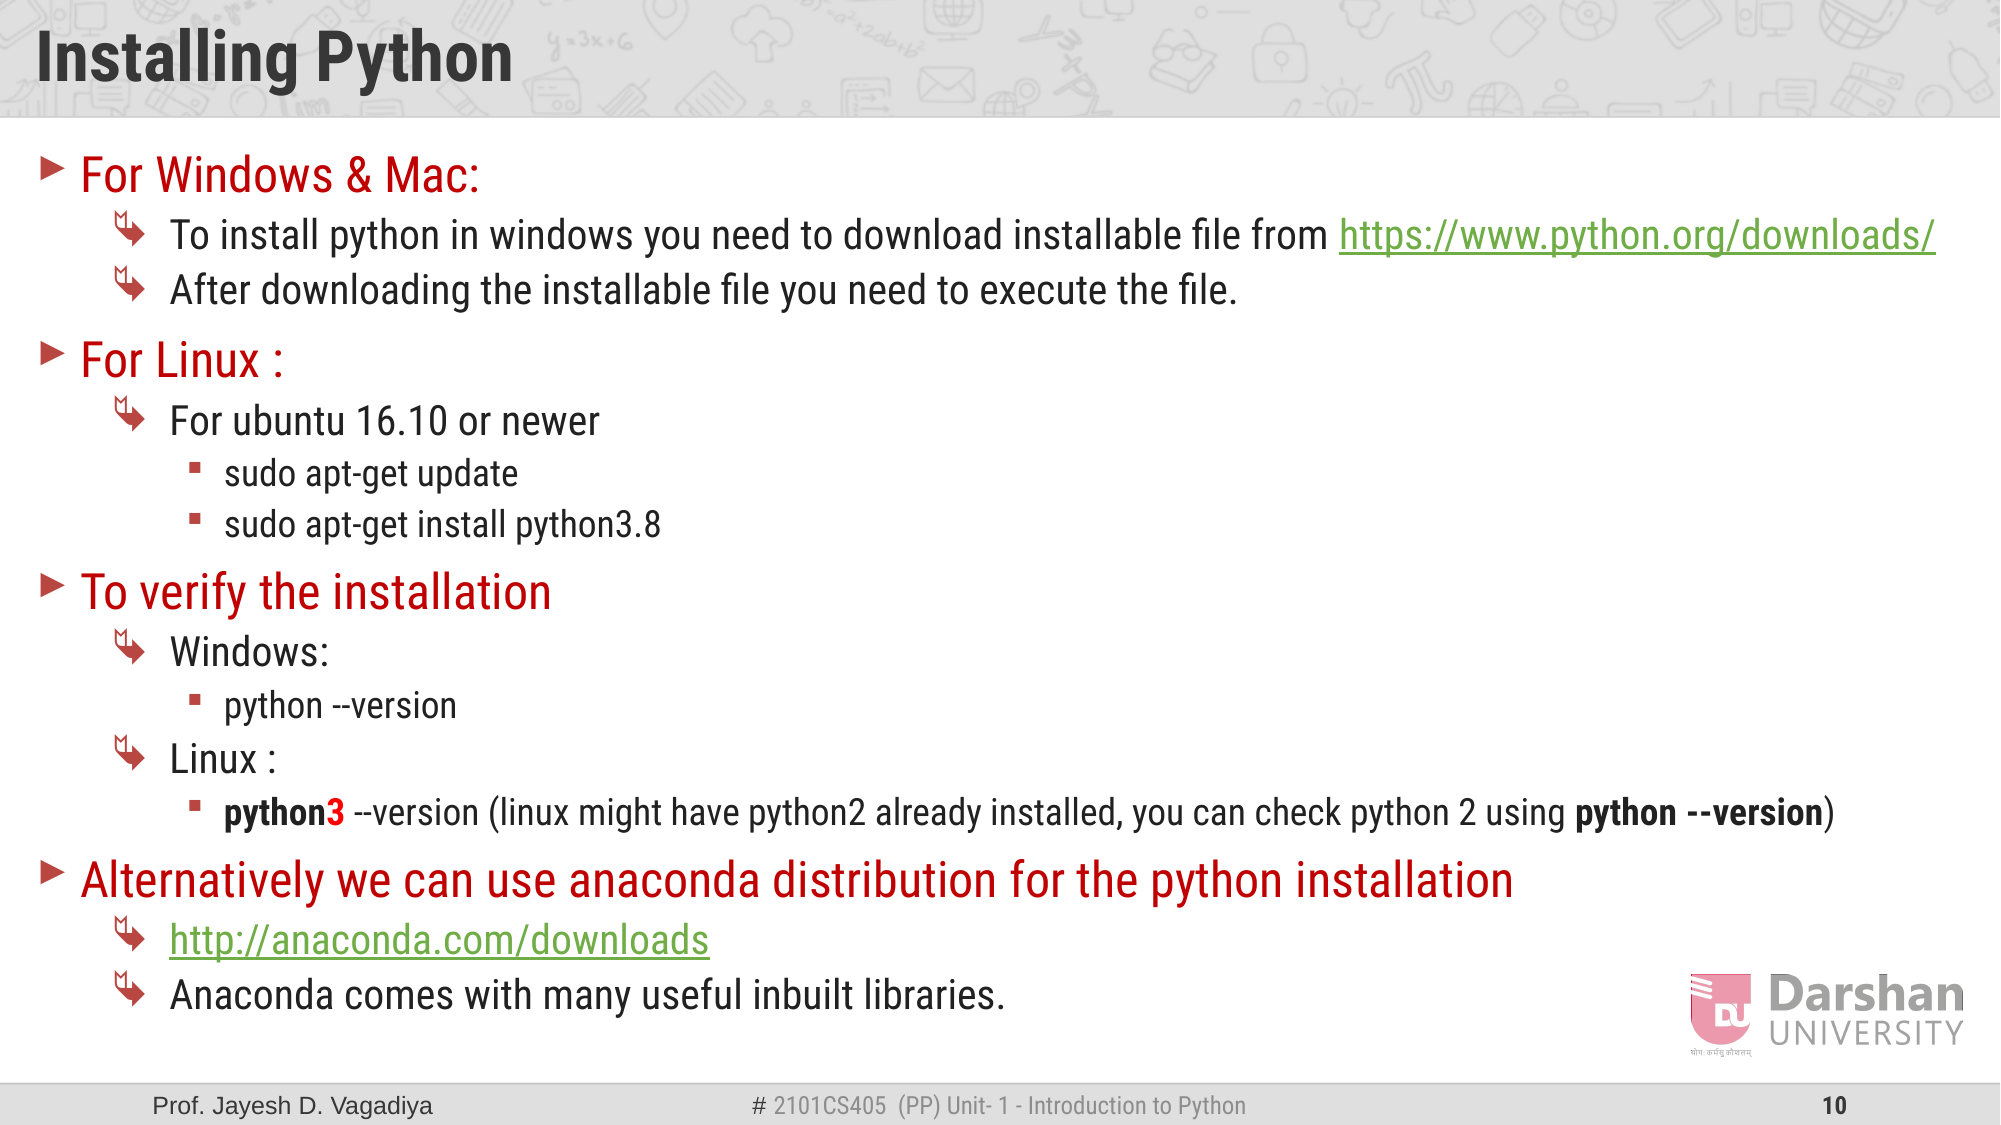

# Installing Python
For Windows & Mac:
To install python in windows you need to download installable file from https://www.python.org/downloads/
After downloading the installable file you need to execute the file.
For Linux :
For ubuntu 16.10 or newer
sudo apt-get update
sudo apt-get install python3.8
To verify the installation
Windows	:
python --version
Linux :
python3 --version (linux might have python2 already installed, you can check python 2 using python --version)
Alternatively we can use anaconda distribution for the python installation
http://anaconda.com/downloads
Anaconda comes with many useful inbuilt libraries.